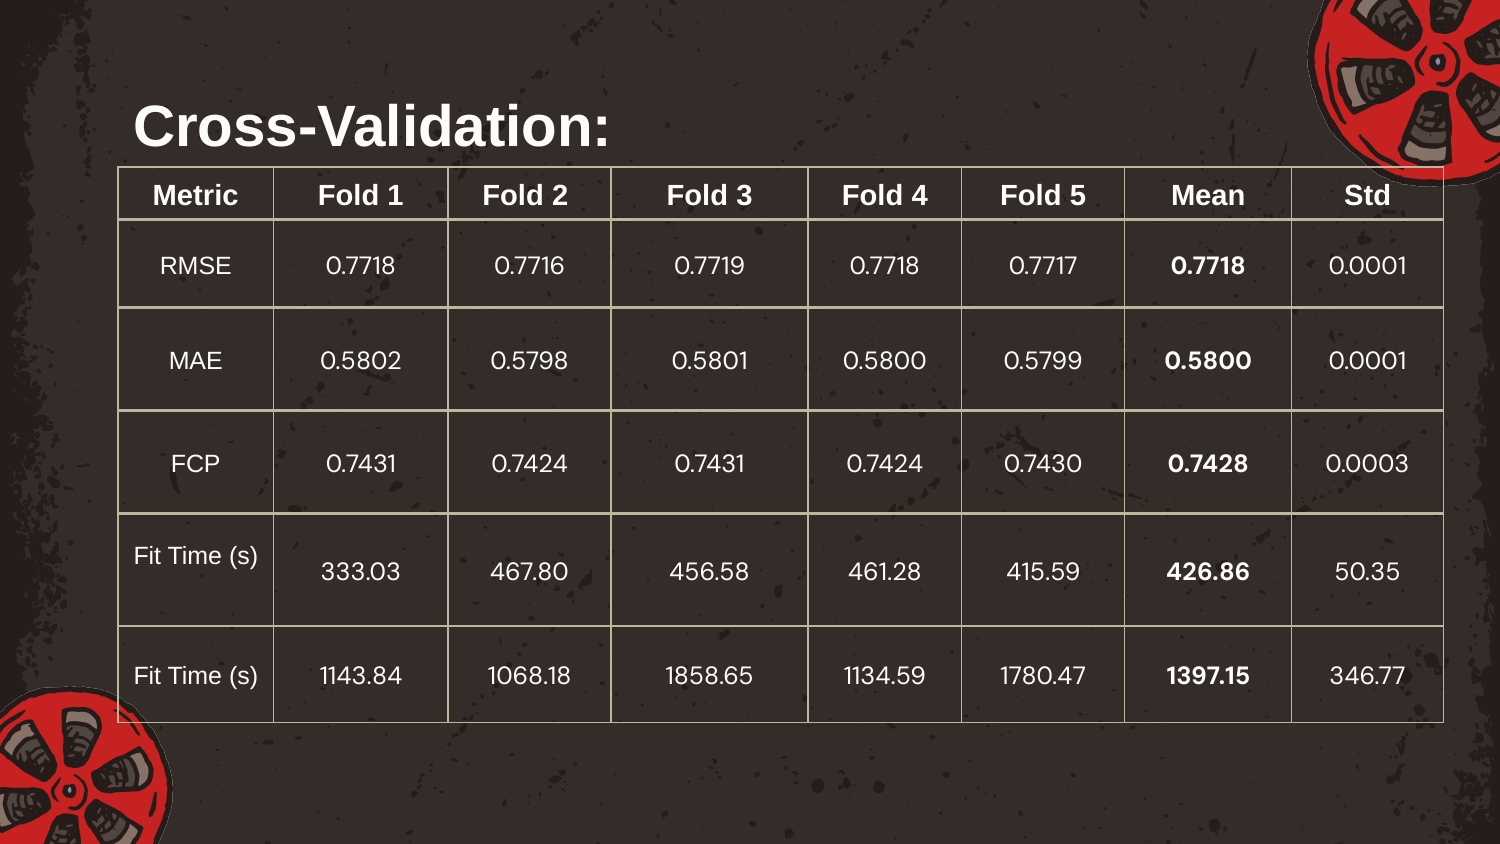

# Cross-Validation:
| Metric | Fold 1 | Fold 2 | Fold 3 | Fold 4 | Fold 5 | Mean | Std |
| --- | --- | --- | --- | --- | --- | --- | --- |
| RMSE | 0.7718 | 0.7716 | 0.7719 | 0.7718 | 0.7717 | 0.7718 | 0.0001 |
| MAE | 0.5802 | 0.5798 | 0.5801 | 0.5800 | 0.5799 | 0.5800 | 0.0001 |
| FCP | 0.7431 | 0.7424 | 0.7431 | 0.7424 | 0.7430 | 0.7428 | 0.0003 |
| Fit Time (s) | 333.03 | 467.80 | 456.58 | 461.28 | 415.59 | 426.86 | 50.35 |
| Fit Time (s) | 1143.84 | 1068.18 | 1858.65 | 1134.59 | 1780.47 | 1397.15 | 346.77 |